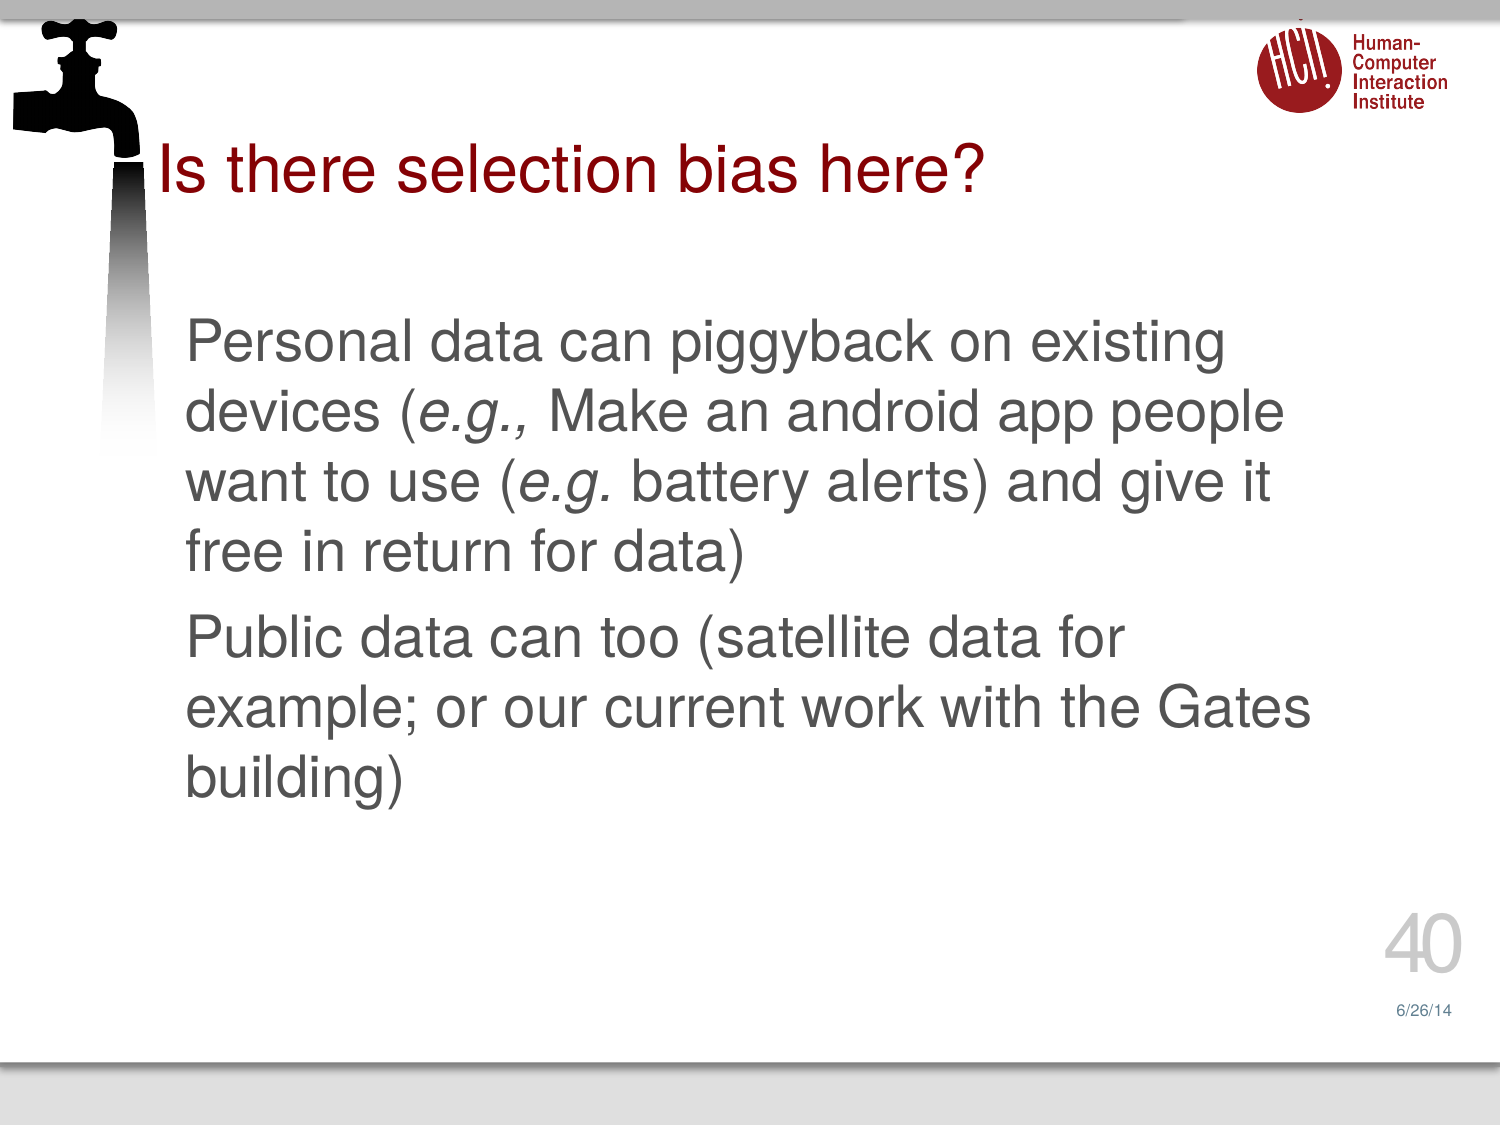

# Is there selection bias here?
Personal data can piggyback on existing devices (e.g., Make an android app people want to use (e.g. battery alerts) and give it free in return for data)
Public data can too (satellite data for example; or our current work with the Gates building)

40
6/26/14